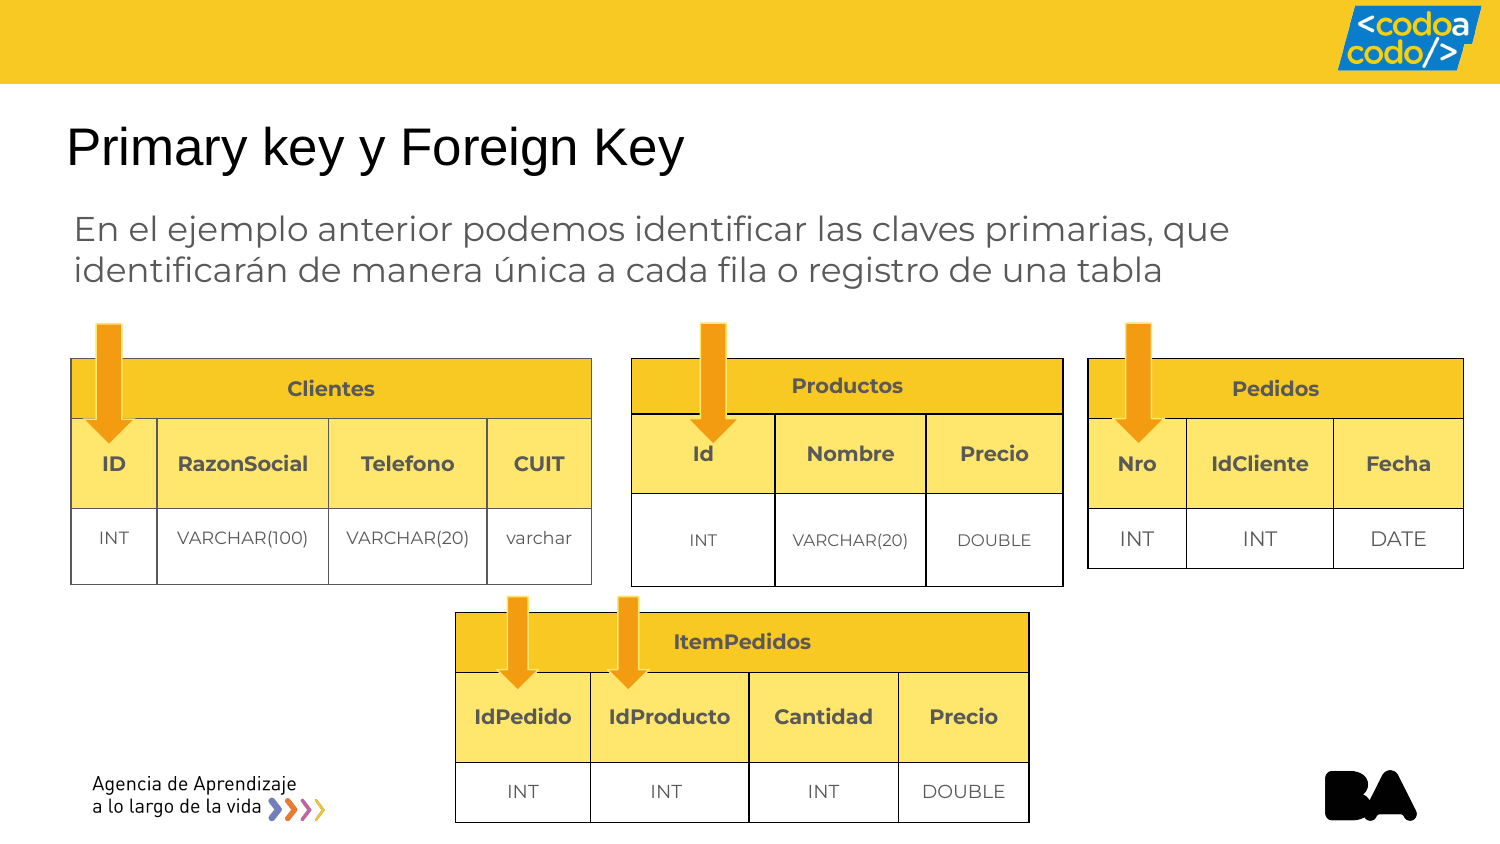

# Primary key y Foreign Key

En el ejemplo anterior podemos identificar las claves primarias, que identificarán de manera única a cada fila o registro de una tabla

| Clientes |  |  |  |
| --- | --- | --- | --- |
| ID | RazonSocial | Telefono | CUIT |
| INT | VARCHAR(100) | VARCHAR(20) | varchar |
| Productos |  |  |
| --- | --- | --- |
| Id | Nombre | Precio |
| INT | VARCHAR(20) | DOUBLE |
| Pedidos |  |  |
| --- | --- | --- |
| Nro | IdCliente | Fecha |
| INT | INT | DATE |

| ItemPedidos |  |  |  |
| --- | --- | --- | --- |
| IdPedido | IdProducto | Cantidad | Precio |
| INT | INT | INT | DOUBLE |